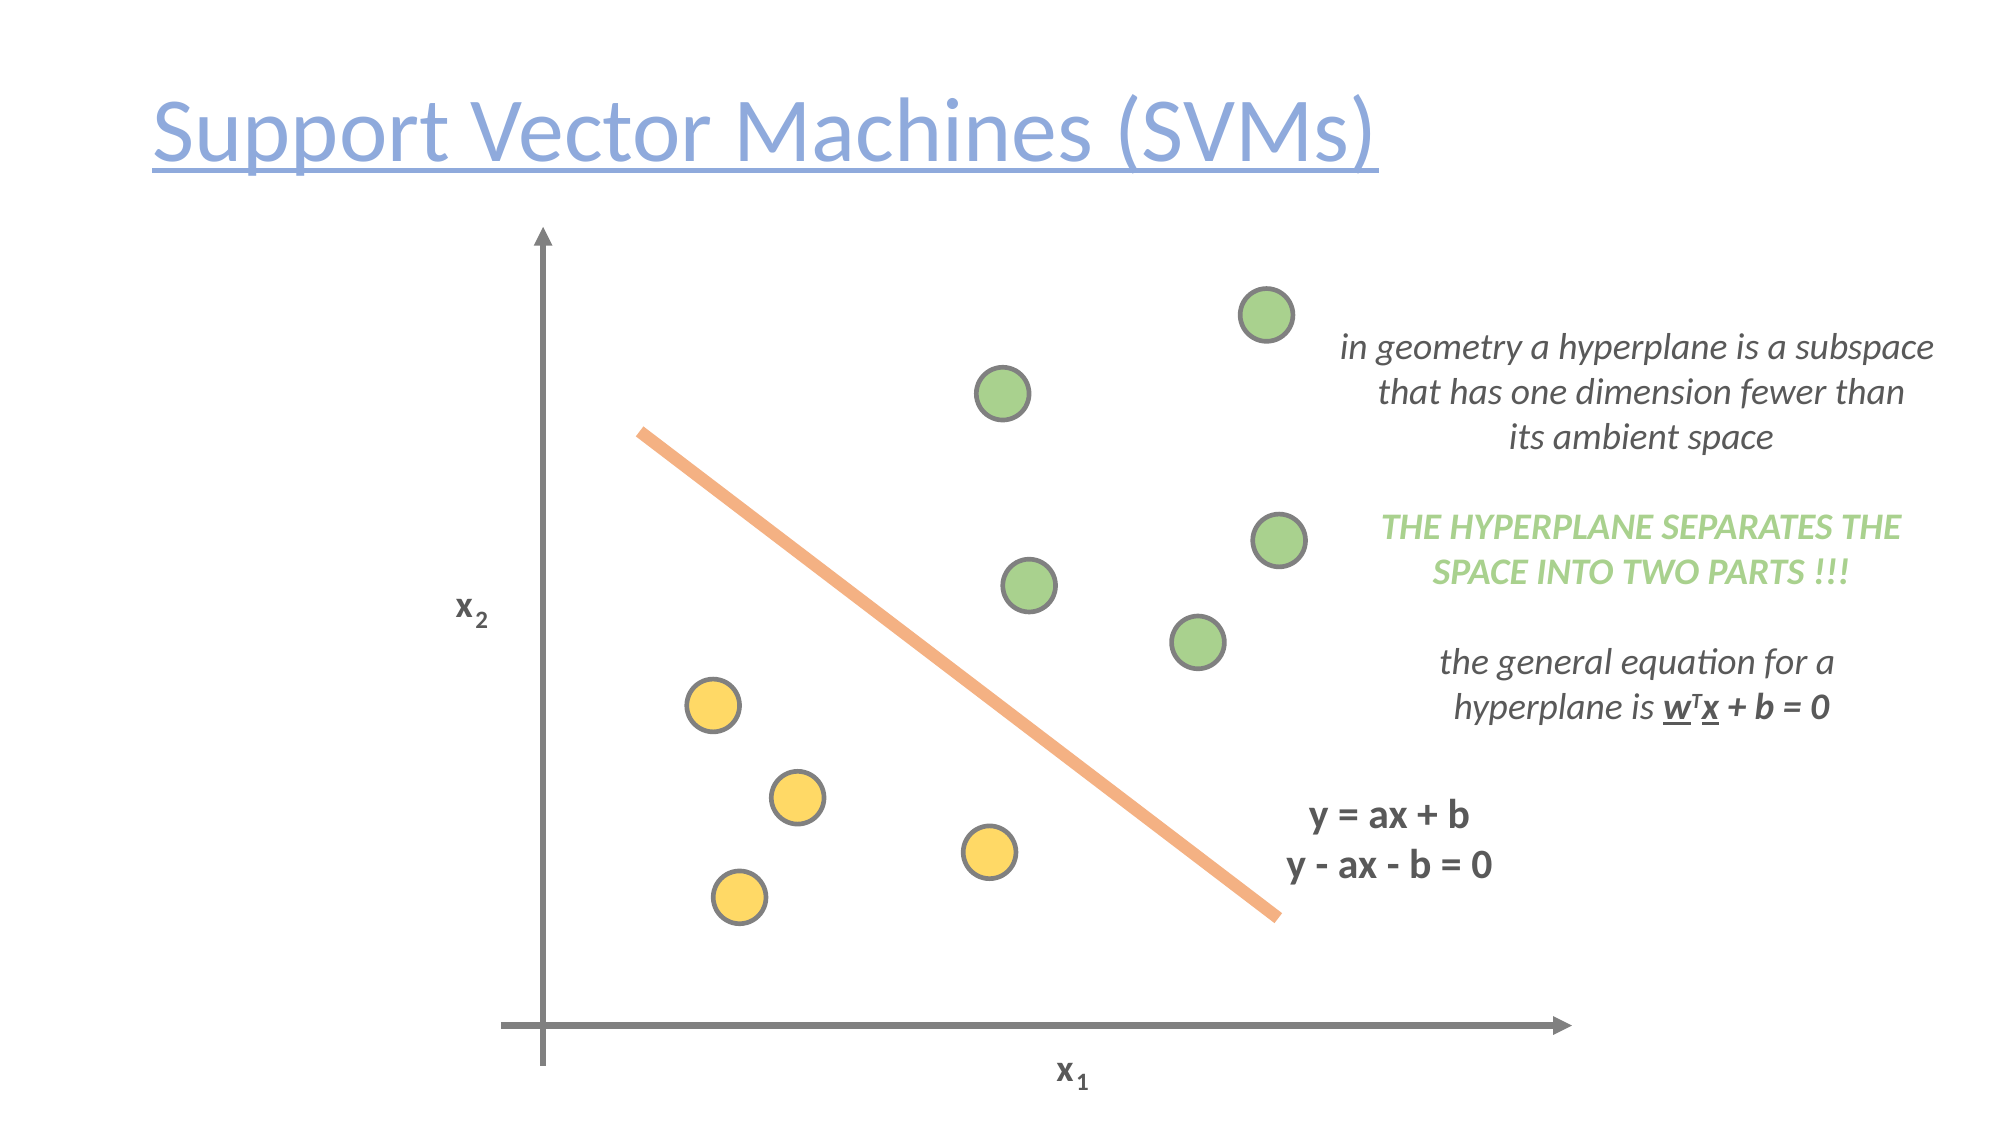

# Support Vector Machines (SVMs)

in geometry a hyperplane is a subspace
that has one dimension fewer than
its ambient space

THE HYPERPLANE SEPARATES THE
SPACE INTO TWO PARTS !!!

the general equation for a
hyperplane is wTx + b = 0

x
2

y = ax + b
y - ax - b = 0

x
1